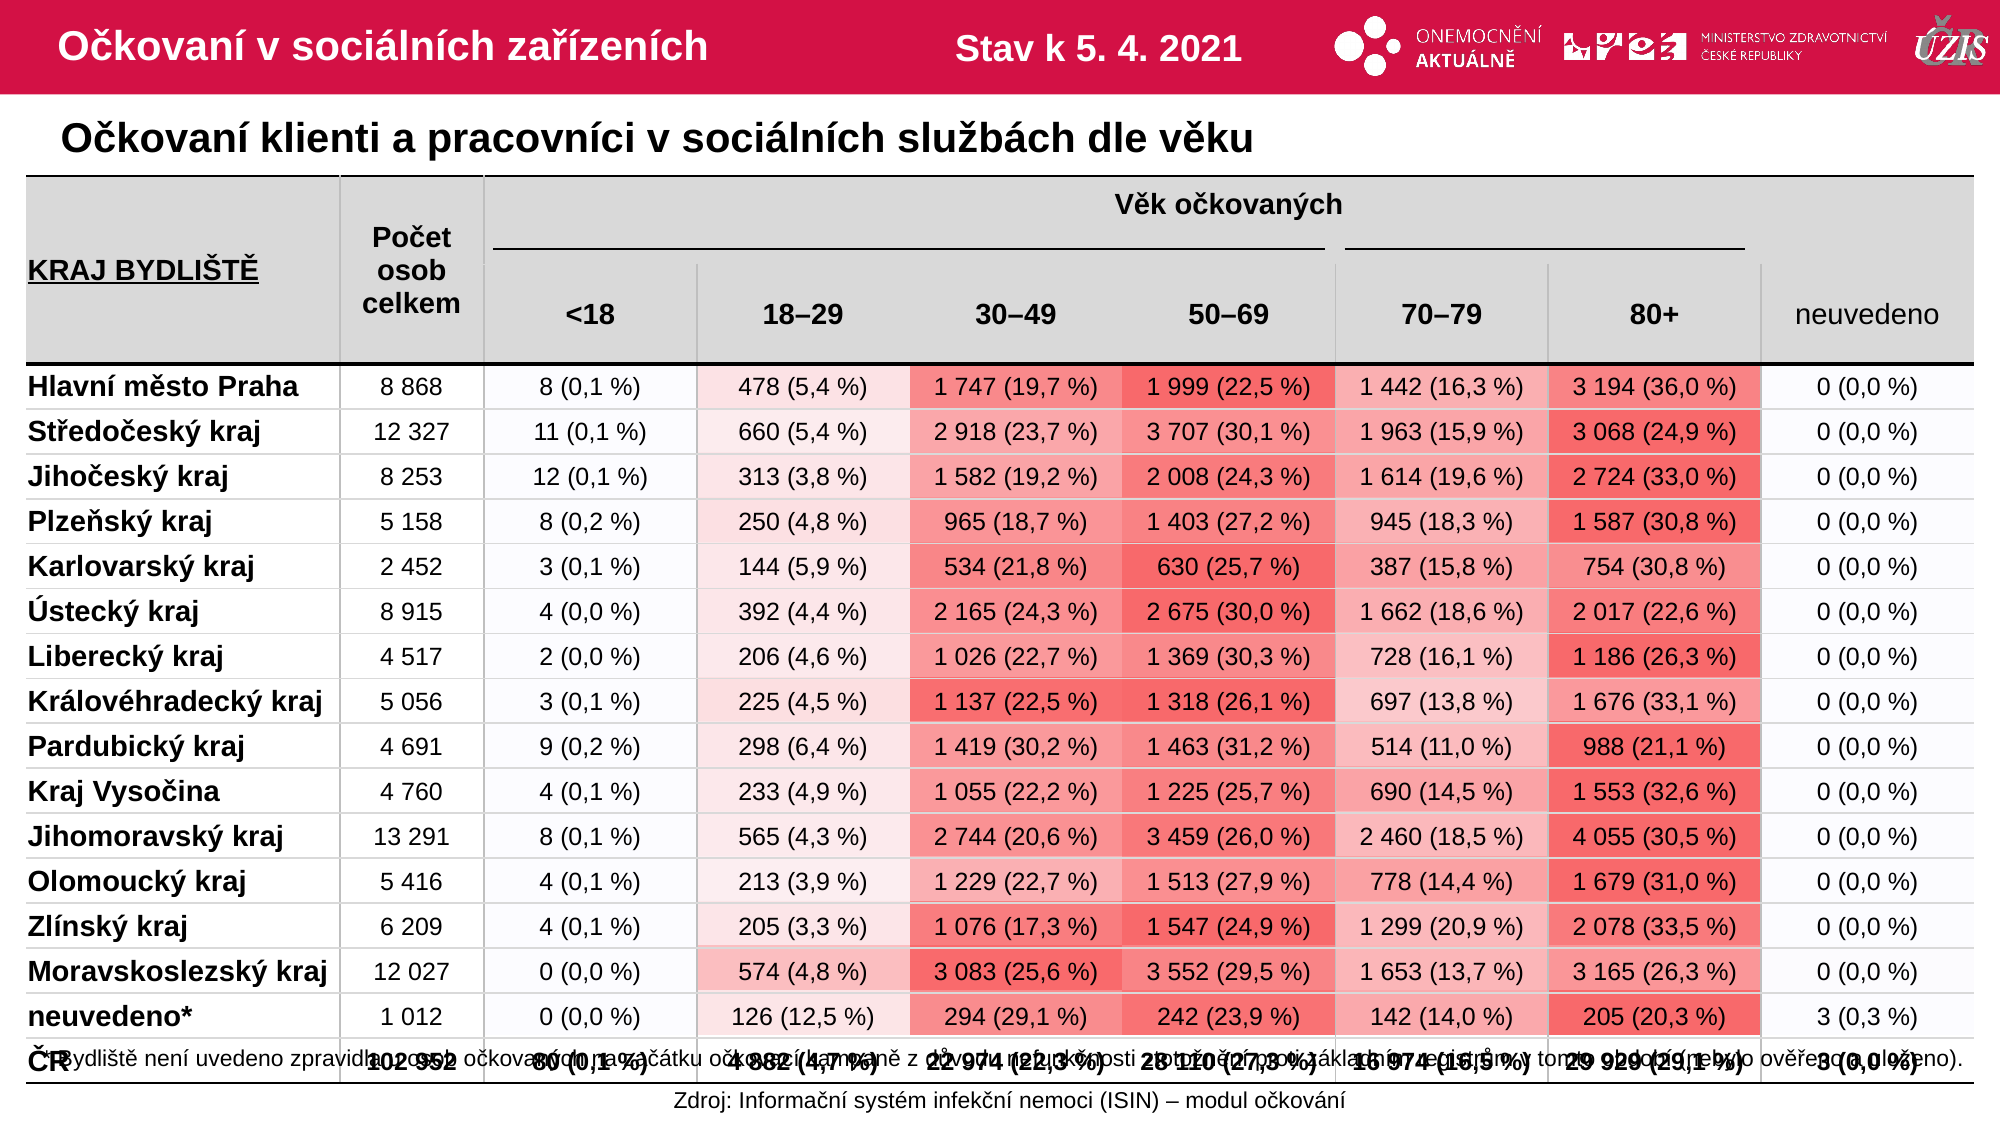

# Očkovaní v sociálních zařízeních
Stav k 5. 4. 2021
Očkovaní klienti a pracovníci v sociálních službách dle věku
| KRAJ BYDLIŠTĚ | Počet osob celkem | Věk očkovaných |  |  |  |  |  |  |
| --- | --- | --- | --- | --- | --- | --- | --- | --- |
|  |  | <18 | 18–29 | 30–49 | 50–69 | 70–79 | 80+ | neuvedeno |
| Hlavní město Praha | 8 868 | 8 (0,1 %) | 478 (5,4 %) | 1 747 (19,7 %) | 1 999 (22,5 %) | 1 442 (16,3 %) | 3 194 (36,0 %) | 0 (0,0 %) |
| Středočeský kraj | 12 327 | 11 (0,1 %) | 660 (5,4 %) | 2 918 (23,7 %) | 3 707 (30,1 %) | 1 963 (15,9 %) | 3 068 (24,9 %) | 0 (0,0 %) |
| Jihočeský kraj | 8 253 | 12 (0,1 %) | 313 (3,8 %) | 1 582 (19,2 %) | 2 008 (24,3 %) | 1 614 (19,6 %) | 2 724 (33,0 %) | 0 (0,0 %) |
| Plzeňský kraj | 5 158 | 8 (0,2 %) | 250 (4,8 %) | 965 (18,7 %) | 1 403 (27,2 %) | 945 (18,3 %) | 1 587 (30,8 %) | 0 (0,0 %) |
| Karlovarský kraj | 2 452 | 3 (0,1 %) | 144 (5,9 %) | 534 (21,8 %) | 630 (25,7 %) | 387 (15,8 %) | 754 (30,8 %) | 0 (0,0 %) |
| Ústecký kraj | 8 915 | 4 (0,0 %) | 392 (4,4 %) | 2 165 (24,3 %) | 2 675 (30,0 %) | 1 662 (18,6 %) | 2 017 (22,6 %) | 0 (0,0 %) |
| Liberecký kraj | 4 517 | 2 (0,0 %) | 206 (4,6 %) | 1 026 (22,7 %) | 1 369 (30,3 %) | 728 (16,1 %) | 1 186 (26,3 %) | 0 (0,0 %) |
| Královéhradecký kraj | 5 056 | 3 (0,1 %) | 225 (4,5 %) | 1 137 (22,5 %) | 1 318 (26,1 %) | 697 (13,8 %) | 1 676 (33,1 %) | 0 (0,0 %) |
| Pardubický kraj | 4 691 | 9 (0,2 %) | 298 (6,4 %) | 1 419 (30,2 %) | 1 463 (31,2 %) | 514 (11,0 %) | 988 (21,1 %) | 0 (0,0 %) |
| Kraj Vysočina | 4 760 | 4 (0,1 %) | 233 (4,9 %) | 1 055 (22,2 %) | 1 225 (25,7 %) | 690 (14,5 %) | 1 553 (32,6 %) | 0 (0,0 %) |
| Jihomoravský kraj | 13 291 | 8 (0,1 %) | 565 (4,3 %) | 2 744 (20,6 %) | 3 459 (26,0 %) | 2 460 (18,5 %) | 4 055 (30,5 %) | 0 (0,0 %) |
| Olomoucký kraj | 5 416 | 4 (0,1 %) | 213 (3,9 %) | 1 229 (22,7 %) | 1 513 (27,9 %) | 778 (14,4 %) | 1 679 (31,0 %) | 0 (0,0 %) |
| Zlínský kraj | 6 209 | 4 (0,1 %) | 205 (3,3 %) | 1 076 (17,3 %) | 1 547 (24,9 %) | 1 299 (20,9 %) | 2 078 (33,5 %) | 0 (0,0 %) |
| Moravskoslezský kraj | 12 027 | 0 (0,0 %) | 574 (4,8 %) | 3 083 (25,6 %) | 3 552 (29,5 %) | 1 653 (13,7 %) | 3 165 (26,3 %) | 0 (0,0 %) |
| neuvedeno\* | 1 012 | 0 (0,0 %) | 126 (12,5 %) | 294 (29,1 %) | 242 (23,9 %) | 142 (14,0 %) | 205 (20,3 %) | 3 (0,3 %) |
| ČR | 102 952 | 80 (0,1 %) | 4 882 (4,7 %) | 22 974 (22,3 %) | 28 110 (27,3 %) | 16 974 (16,5 %) | 29 929 (29,1 %) | 3 (0,0 %) |
|  |  |  |
| --- | --- | --- |
|  |  |  |  |  |  |  |
| --- | --- | --- | --- | --- | --- | --- |
|  |  |  |  |  |  |  |
|  |  |  |  |  |  |  |
|  |  |  |  |  |  |  |
|  |  |  |  |  |  |  |
|  |  |  |  |  |  |  |
|  |  |  |  |  |  |  |
|  |  |  |  |  |  |  |
|  |  |  |  |  |  |  |
|  |  |  |  |  |  |  |
|  |  |  |  |  |  |  |
|  |  |  |  |  |  |  |
|  |  |  |  |  |  |  |
|  |  |  |  |  |  |  |
|  |  |  |  |  |  |  |
|  |  |  |  |  |  |  |
* Bydliště není uvedeno zpravidla u osob očkovaných na začátku očkovací kampaně z důvodu nefunkčnosti ztotožnění proti základním registrům v tomto období (nebylo ověřeno a uloženo).
Zdroj: Informační systém infekční nemoci (ISIN) – modul očkování